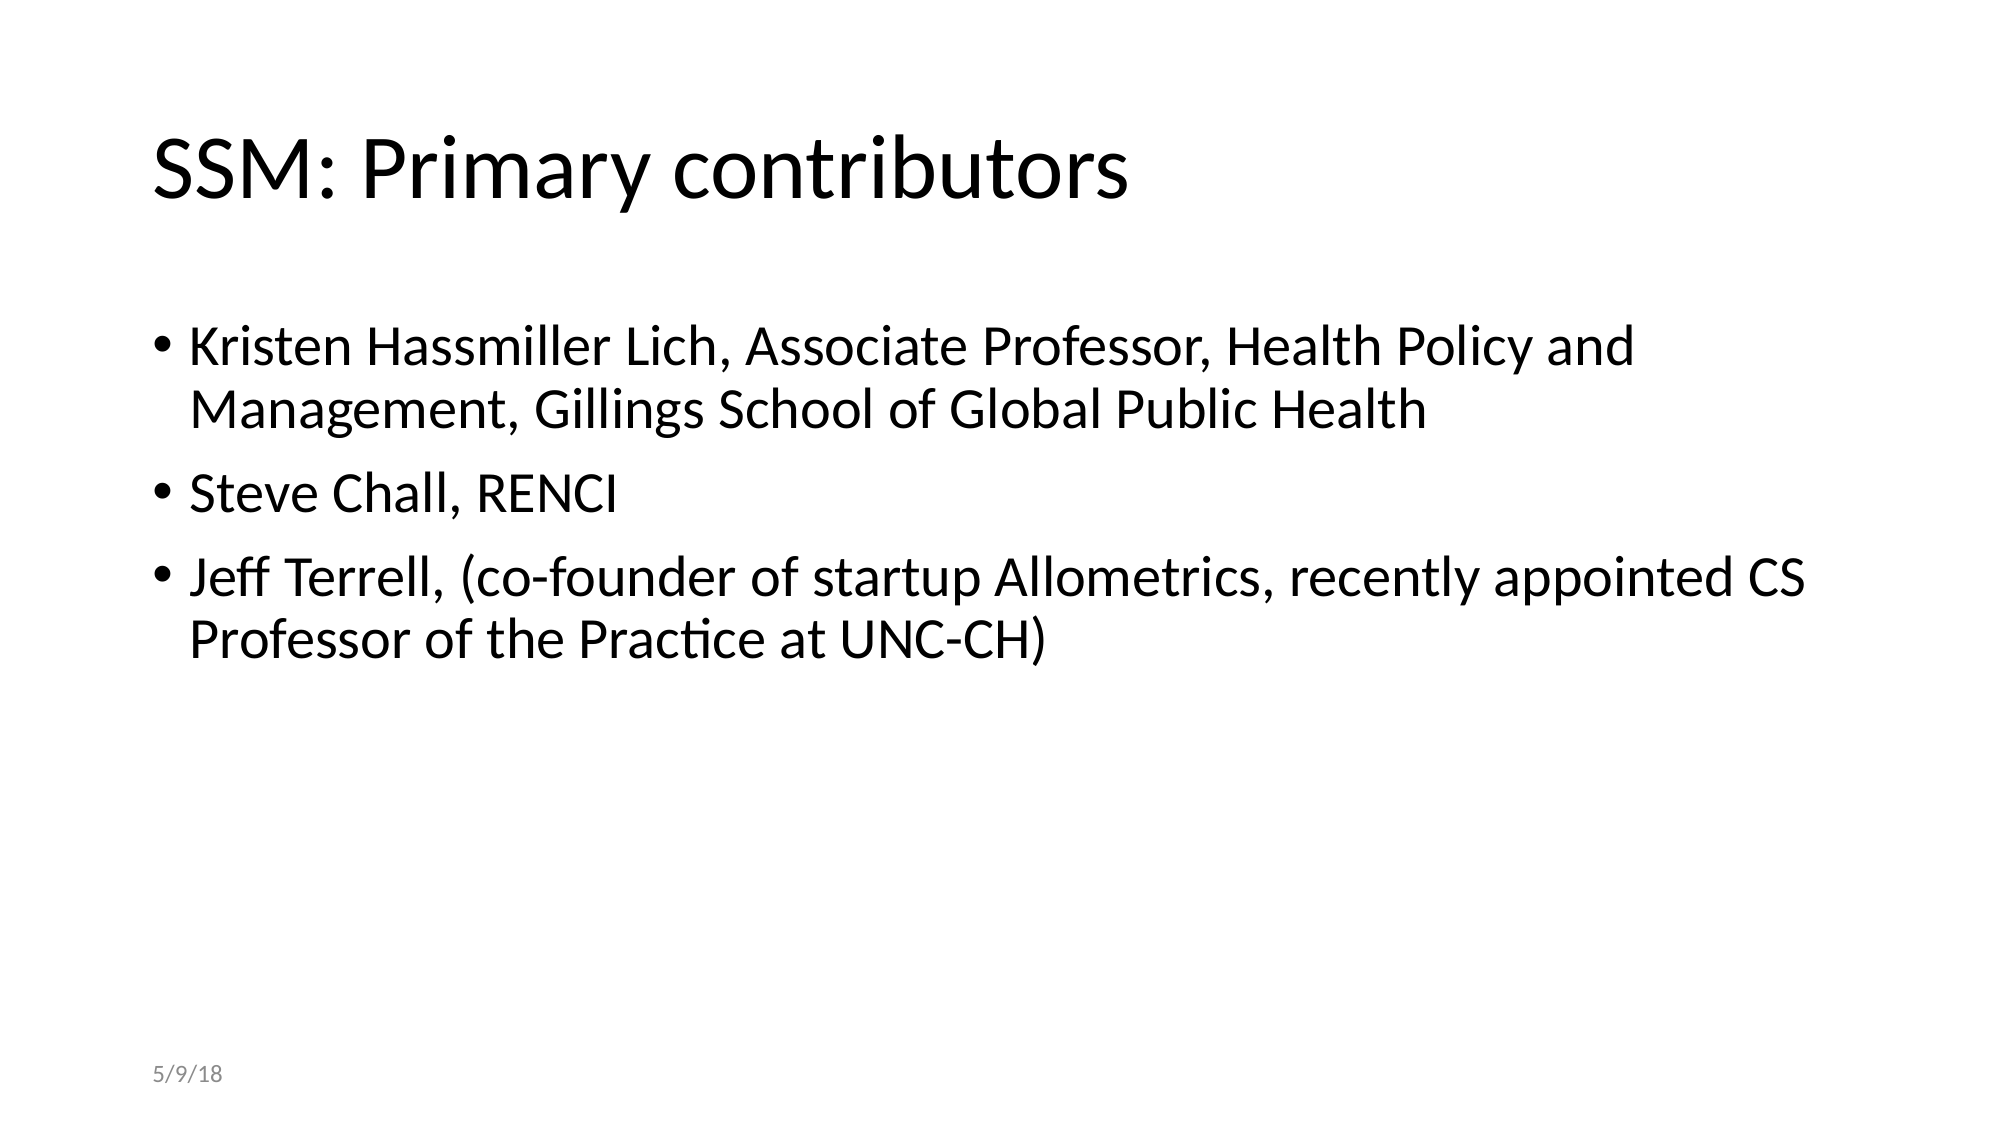

# SSM: Primary contributors
Kristen Hassmiller Lich, Associate Professor, Health Policy and Management, Gillings School of Global Public Health
Steve Chall, RENCI
Jeff Terrell, (co-founder of startup Allometrics, recently appointed CS Professor of the Practice at UNC-CH)

5/9/18